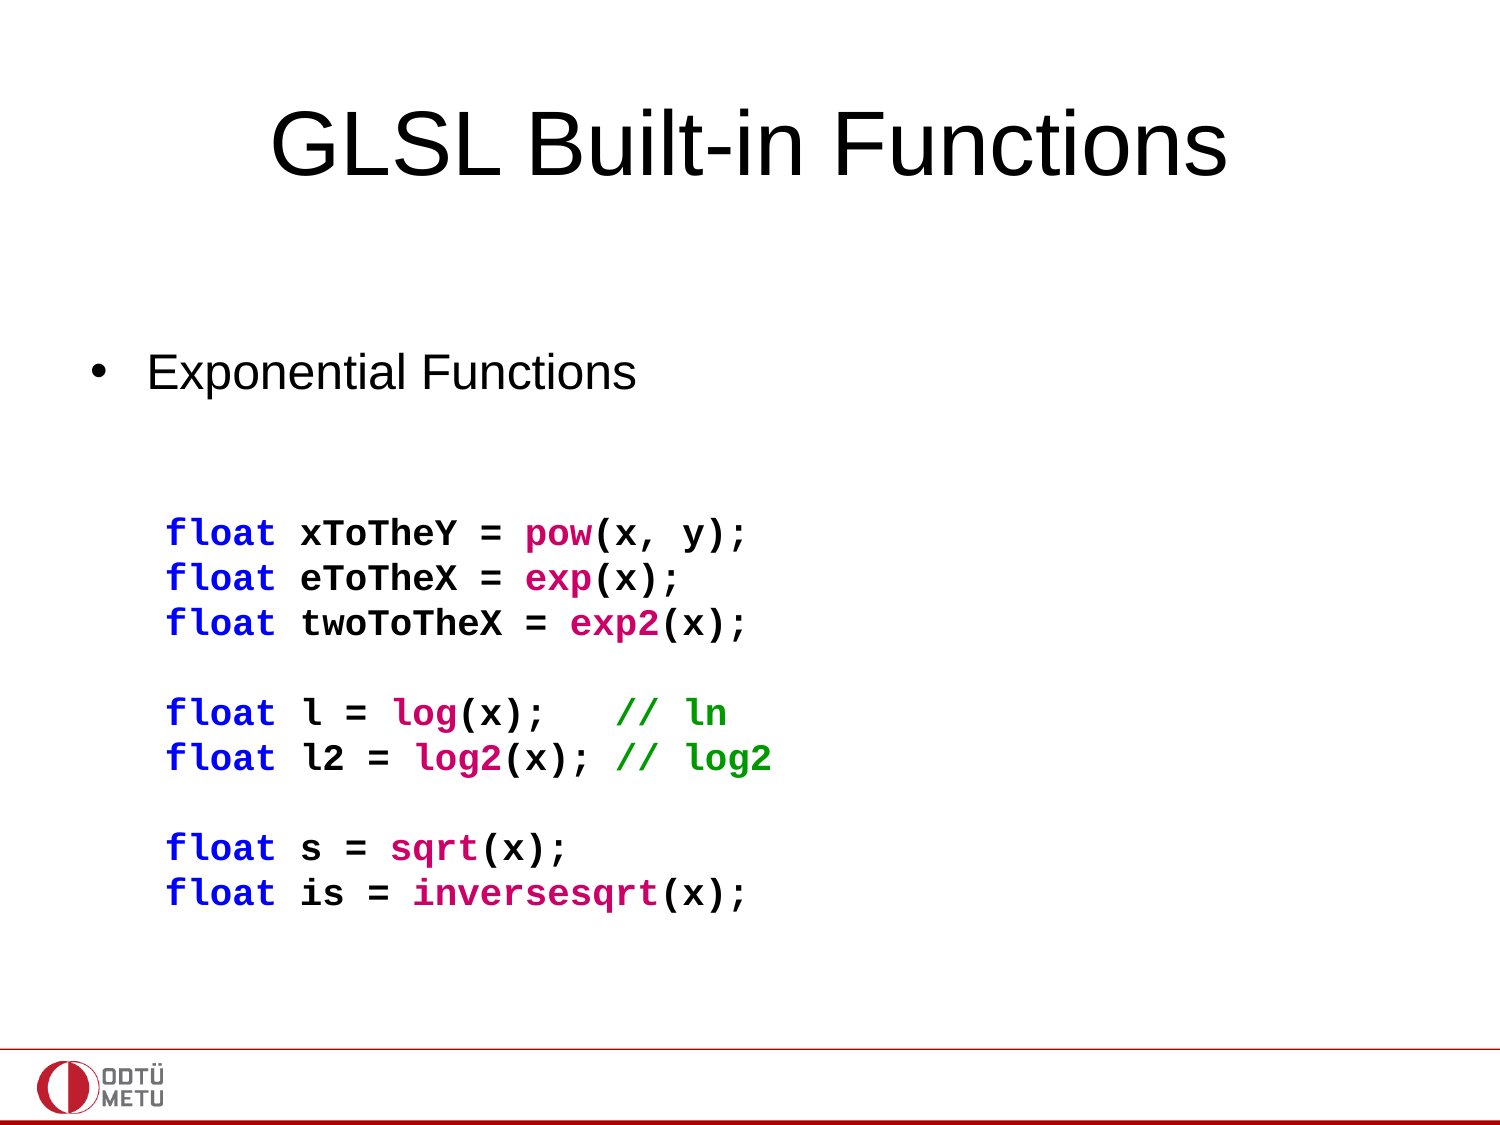

# GLSL Built-in Functions

Exponential Functions

float xToTheY = pow(x, y);
float eToTheX = exp(x);
float twoToTheX = exp2(x);

float l = log(x);   // ln
float l2 = log2(x); // log2

float s = sqrt(x);
float is = inversesqrt(x);